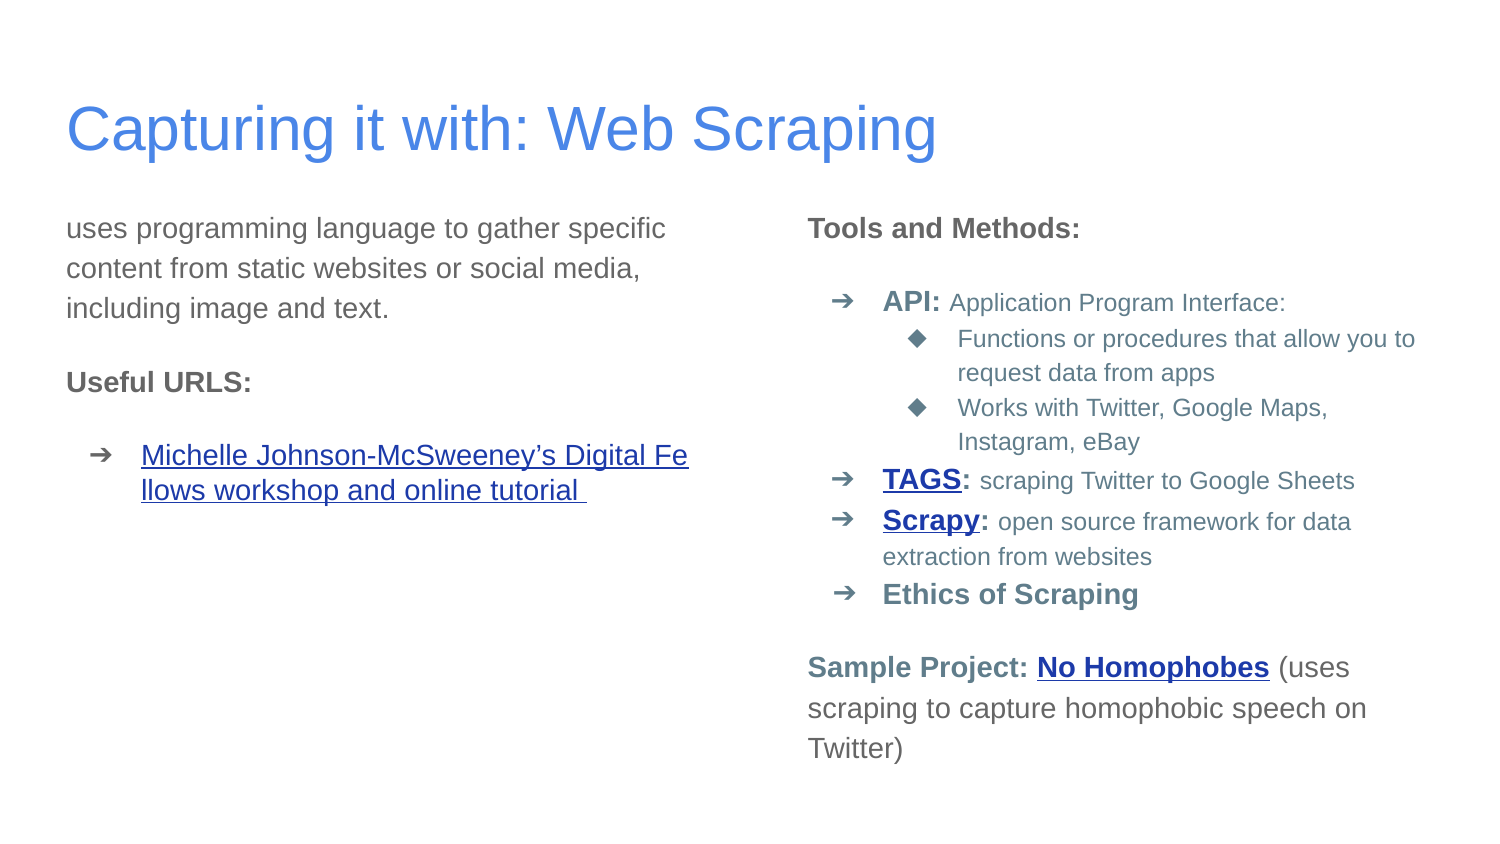

# Capturing it with: Web Scraping
uses programming language to gather specific content from static websites or social media, including image and text.
Useful URLS:
Michelle Johnson-McSweeney’s Digital Fellows workshop and online tutorial

Tools and Methods:
API: Application Program Interface:
Functions or procedures that allow you to request data from apps
Works with Twitter, Google Maps, Instagram, eBay
TAGS: scraping Twitter to Google Sheets
Scrapy: open source framework for data extraction from websites
Ethics of Scraping
Sample Project: No Homophobes (uses scraping to capture homophobic speech on Twitter)